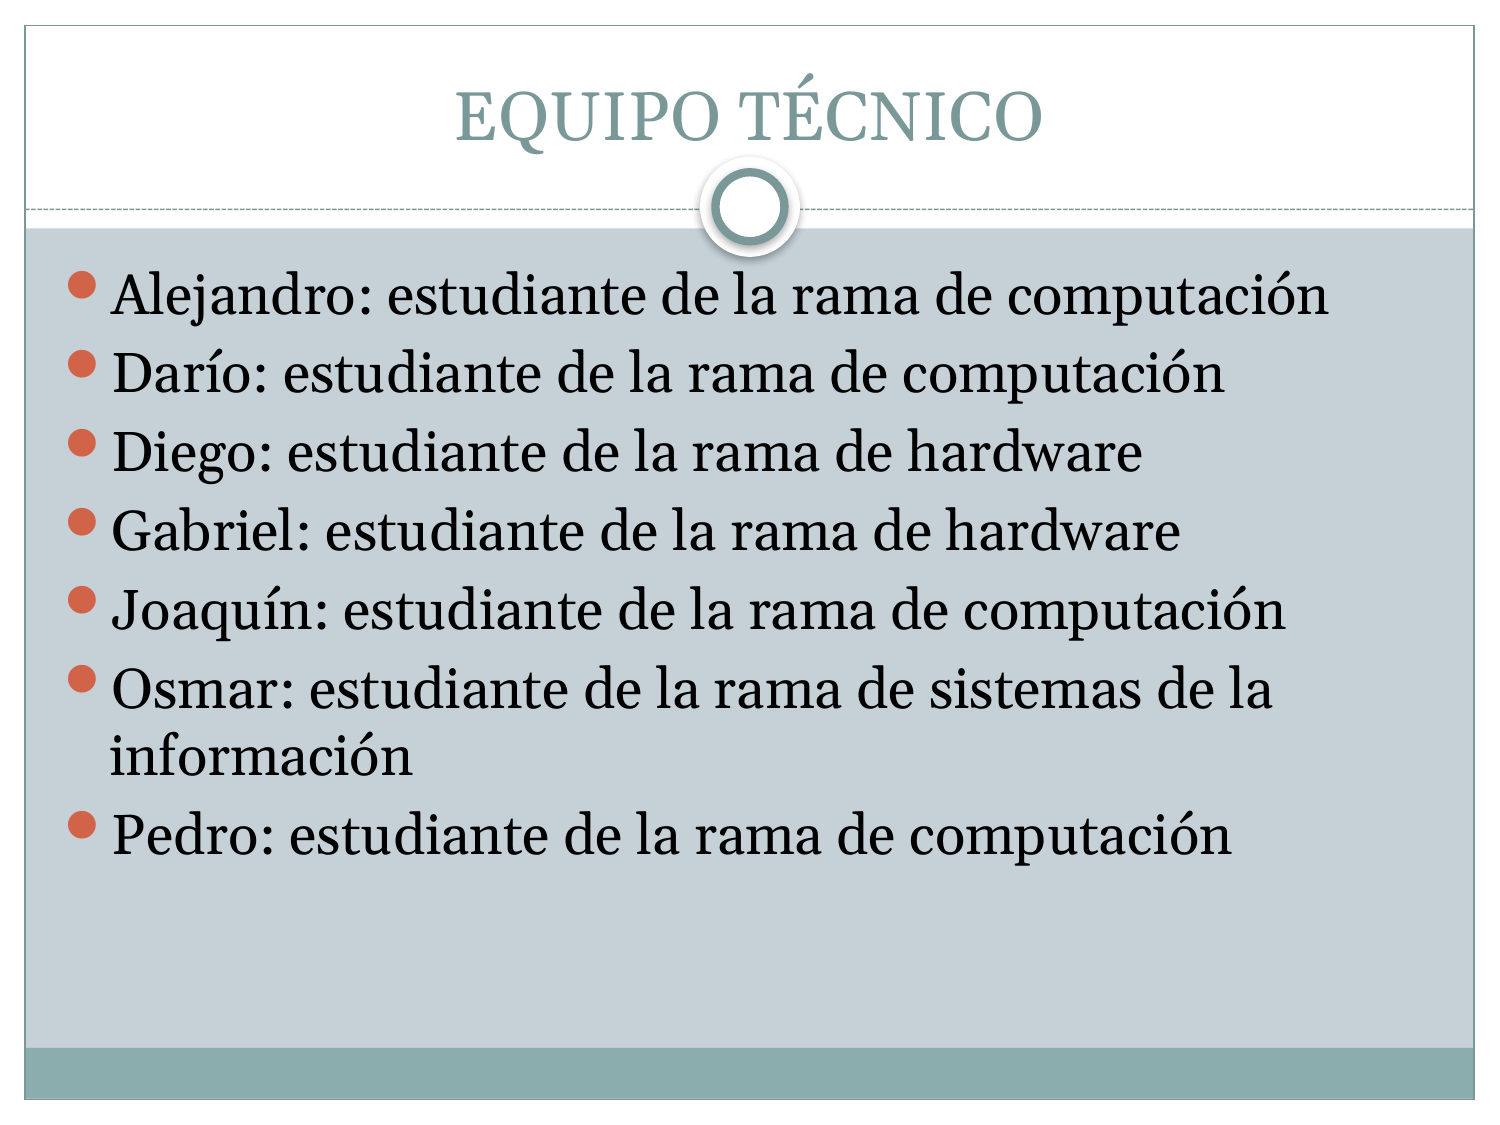

# EQUIPO TÉCNICO
Alejandro: estudiante de la rama de computación
Darío: estudiante de la rama de computación
Diego: estudiante de la rama de hardware
Gabriel: estudiante de la rama de hardware
Joaquín: estudiante de la rama de computación
Osmar: estudiante de la rama de sistemas de la información
Pedro: estudiante de la rama de computación